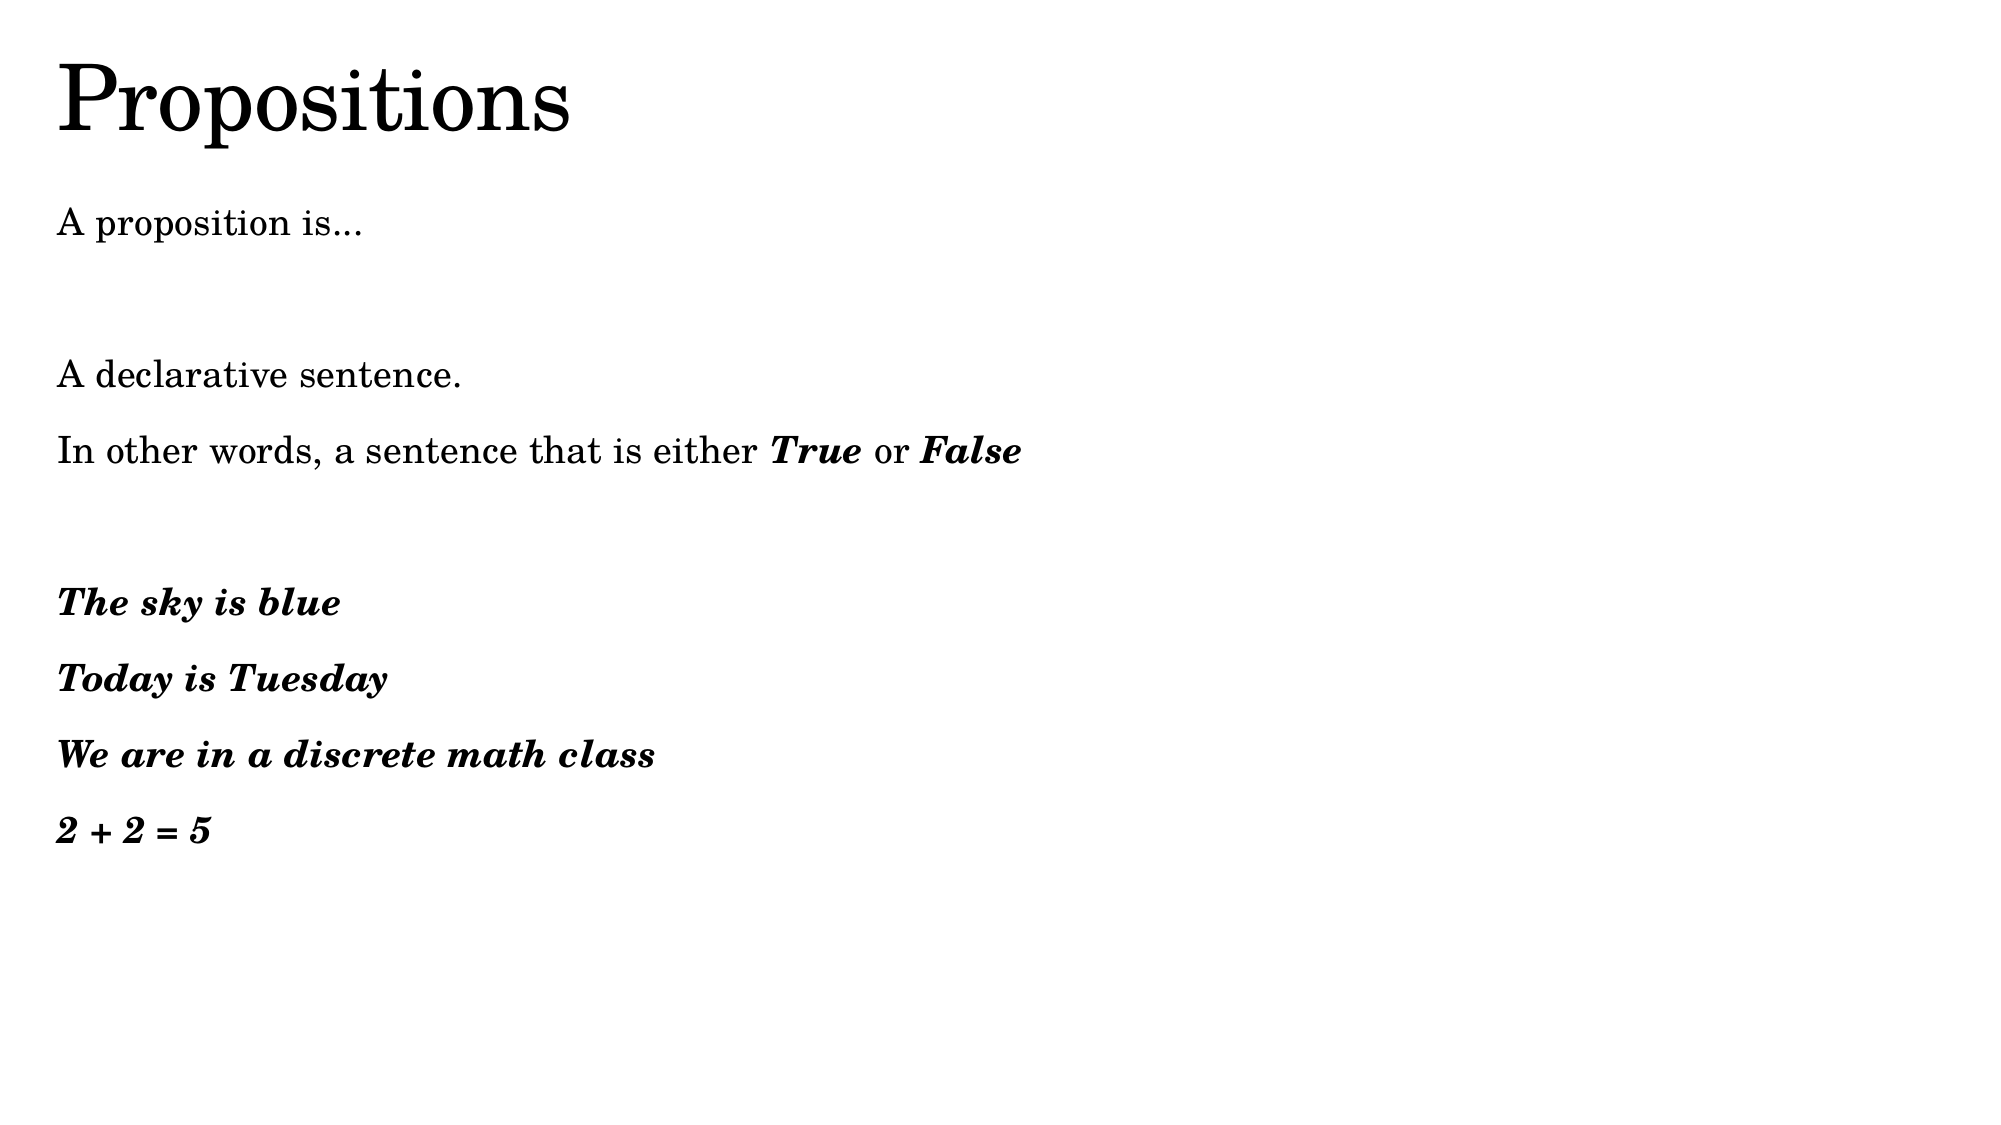

# Propositions
A proposition is...

A declarative sentence.
In other words, a sentence that is either True or False

The sky is blue
Today is Tuesday
We are in a discrete math class
2 + 2 = 5